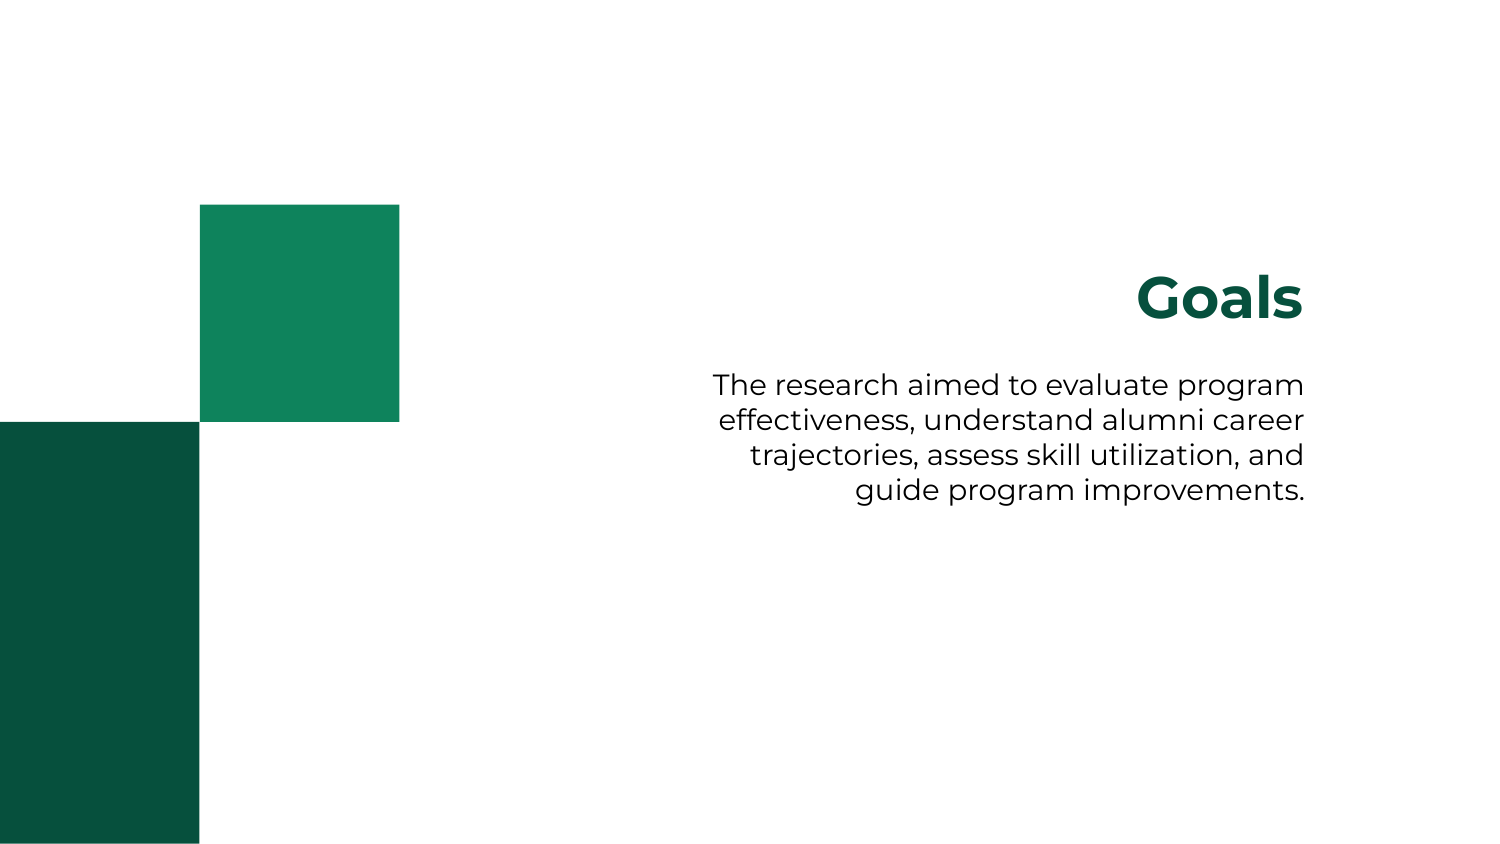

# Goals
The research aimed to evaluate program effectiveness, understand alumni career trajectories, assess skill utilization, and guide program improvements.